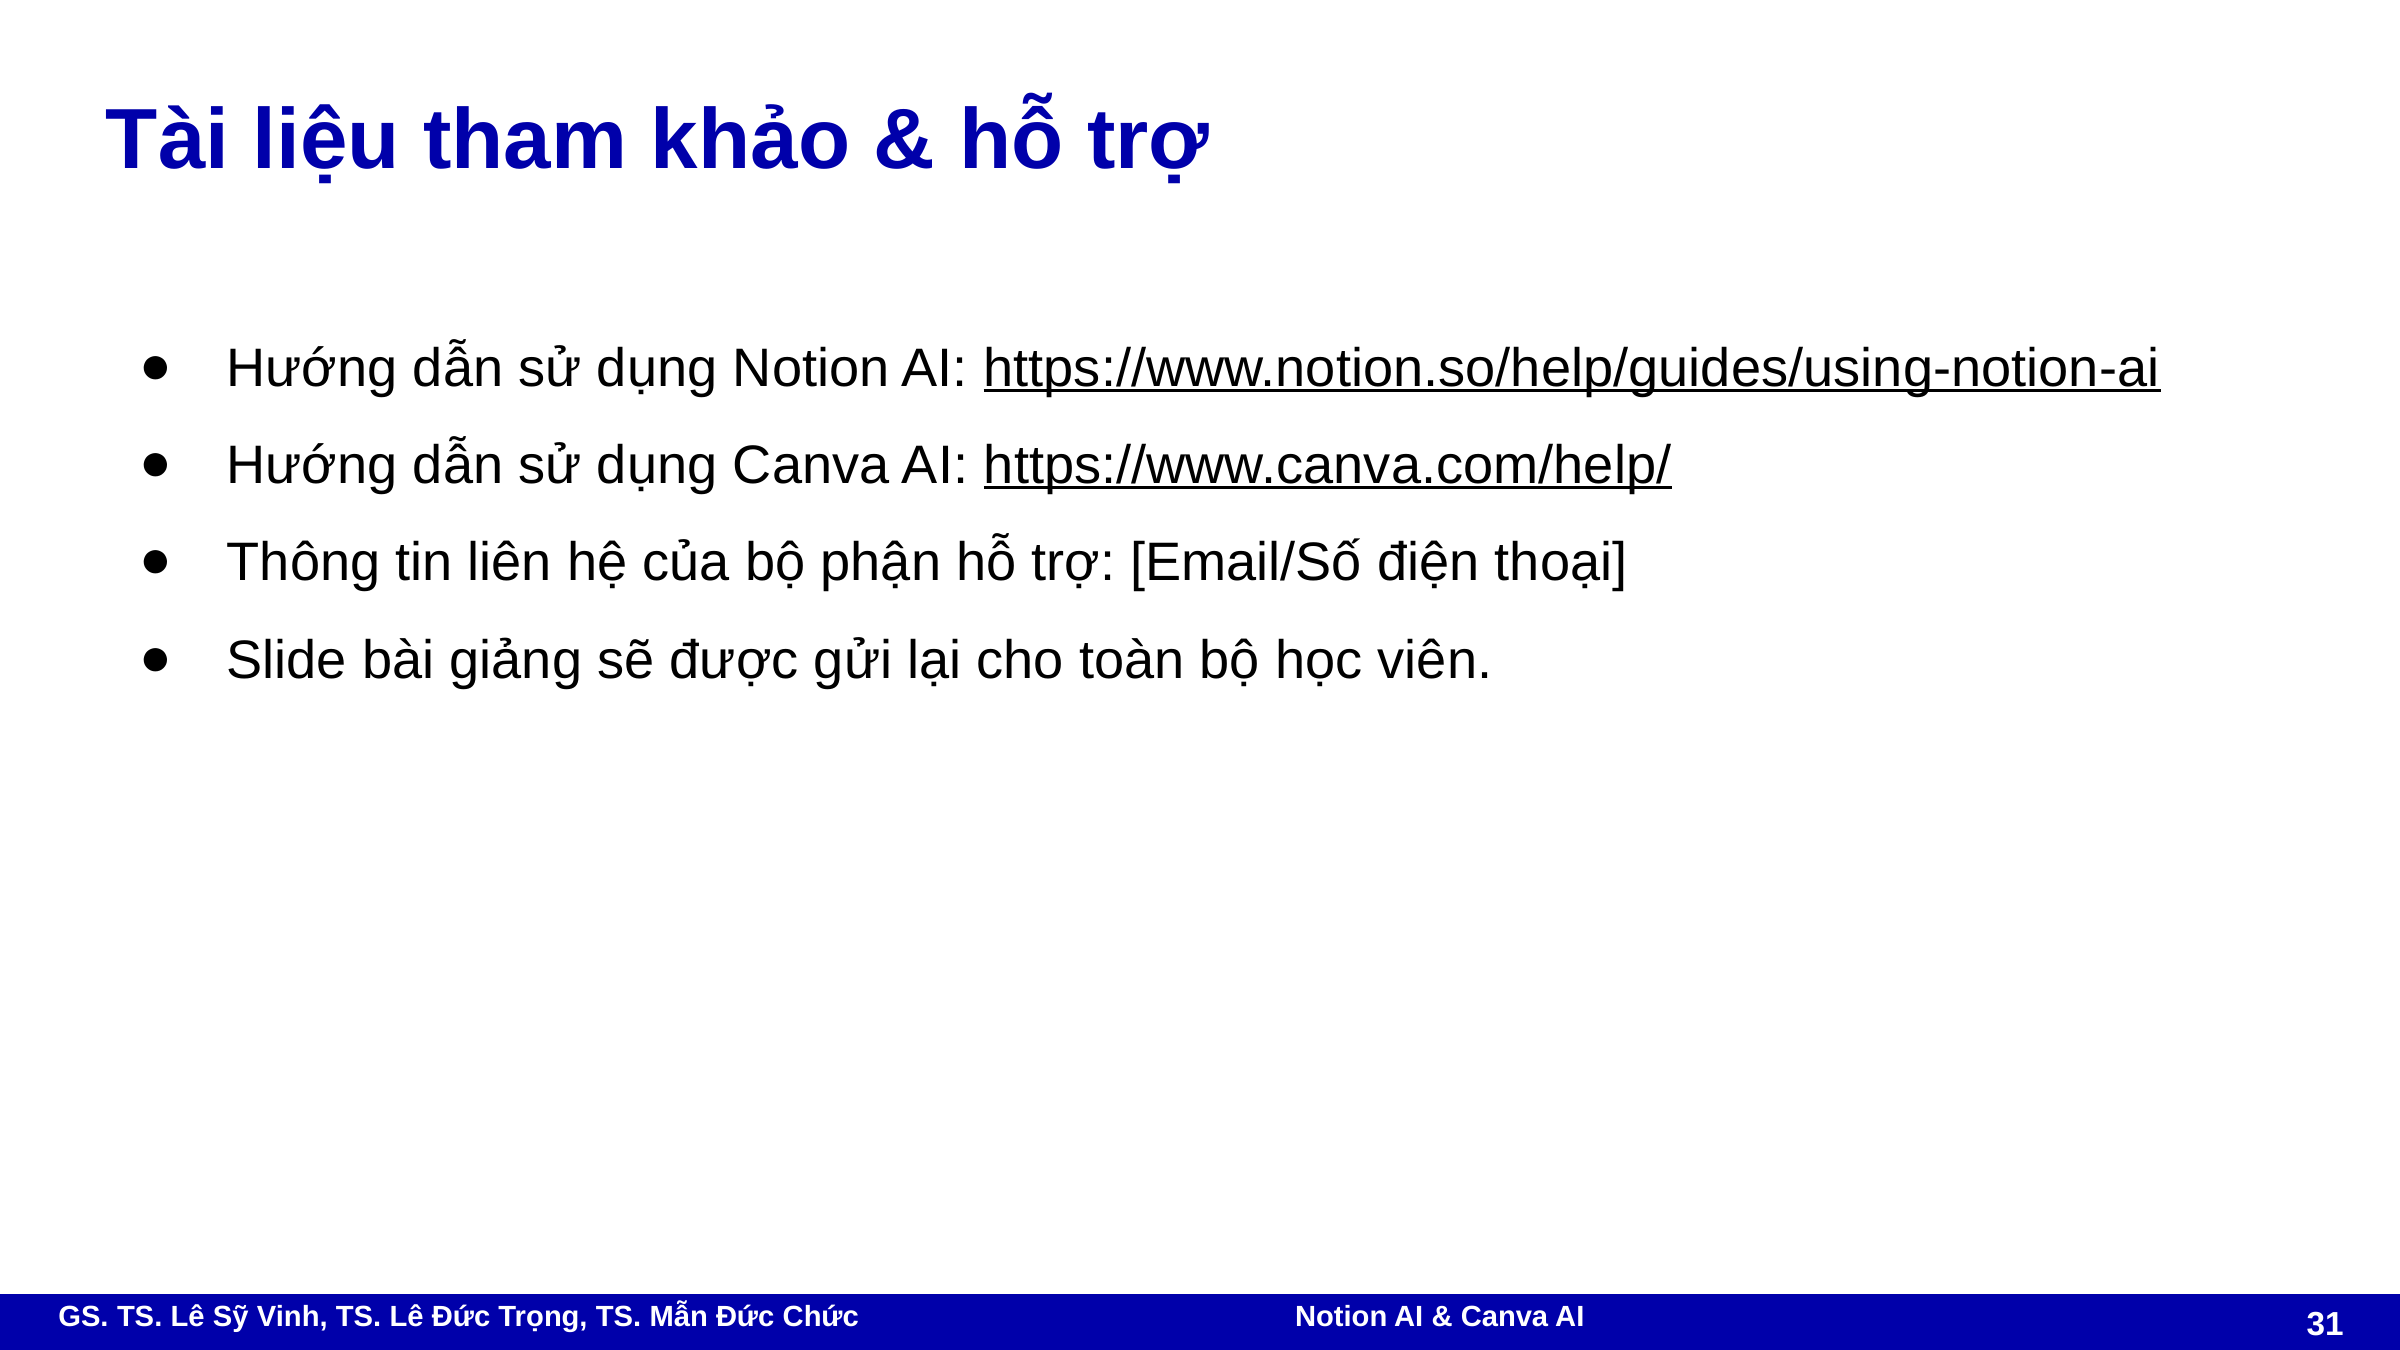

# Tài liệu tham khảo & hỗ trợ

Hướng dẫn sử dụng Notion AI: https://www.notion.so/help/guides/using-notion-ai
Hướng dẫn sử dụng Canva AI: https://www.canva.com/help/
Thông tin liên hệ của bộ phận hỗ trợ: [Email/Số điện thoại]
Slide bài giảng sẽ được gửi lại cho toàn bộ học viên.

31
Notion AI & Canva AI
GS. TS. Lê Sỹ Vinh, TS. Lê Đức Trọng, TS. Mẫn Đức Chức